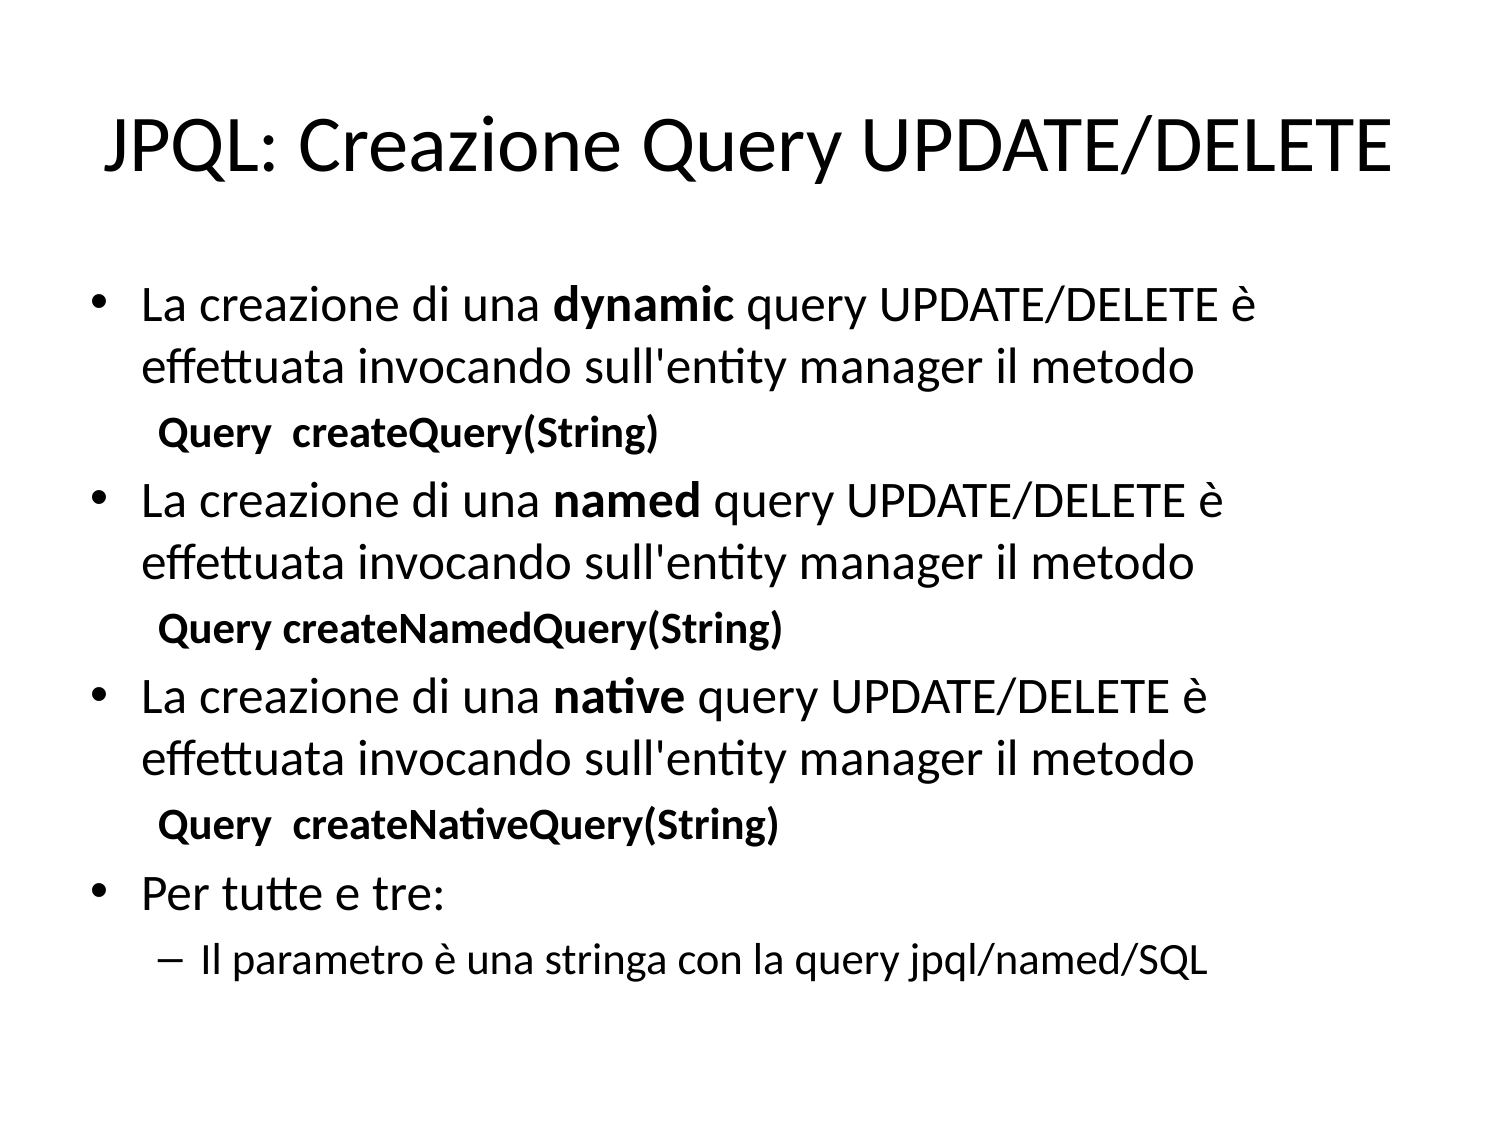

# JPQL: Creazione Query UPDATE/DELETE
La creazione di una dynamic query UPDATE/DELETE è effettuata invocando sull'entity manager il metodo
Query  createQuery(String)
La creazione di una named query UPDATE/DELETE è effettuata invocando sull'entity manager il metodo
Query createNamedQuery(String)
La creazione di una native query UPDATE/DELETE è effettuata invocando sull'entity manager il metodo
Query  createNativeQuery(String)
Per tutte e tre:
Il parametro è una stringa con la query jpql/named/SQL